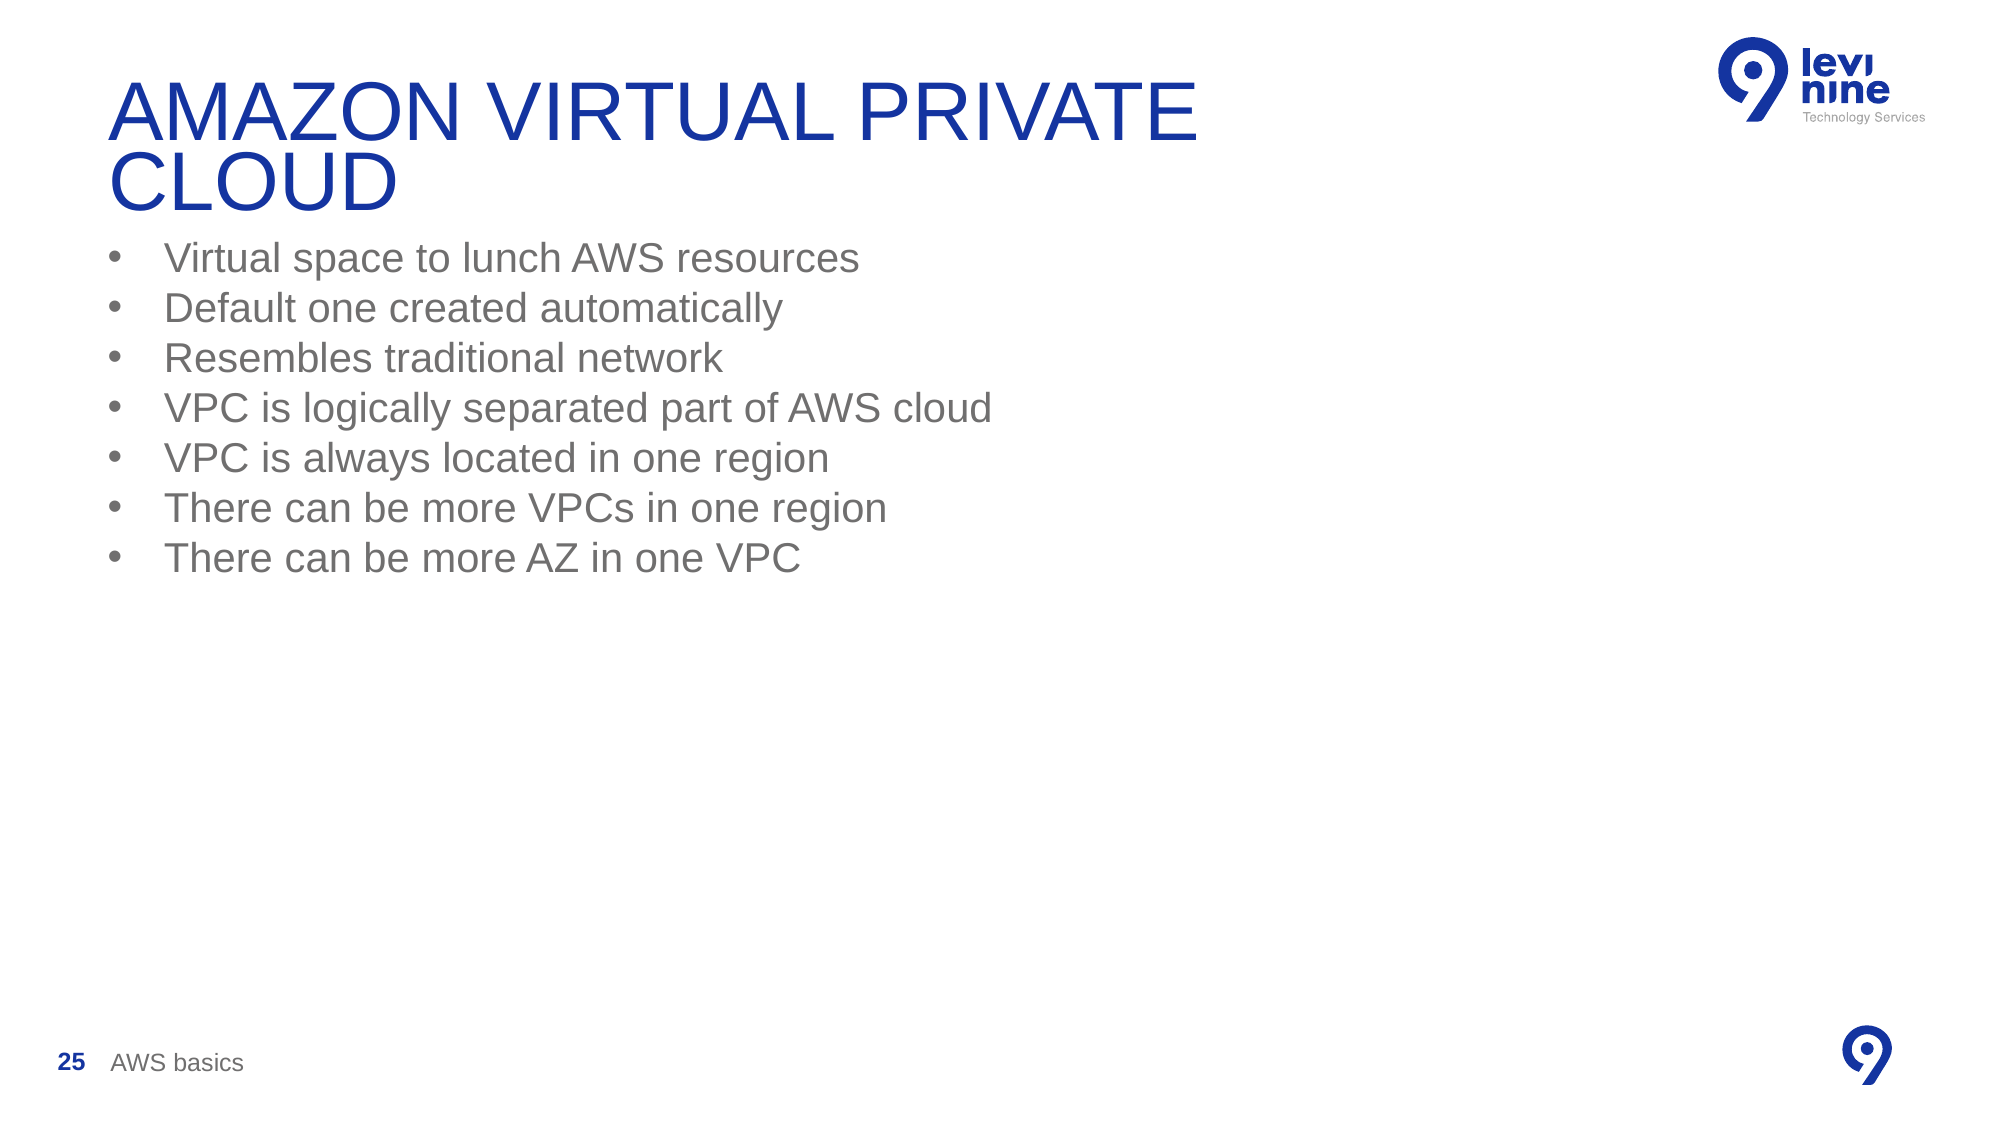

# Amazon virtual private CLOUD
Virtual space to lunch AWS resources
Default one created automatically
Resembles traditional network
VPC is logically separated part of AWS cloud
VPC is always located in one region
There can be more VPCs in one region
There can be more AZ in one VPC
AWS basics
25